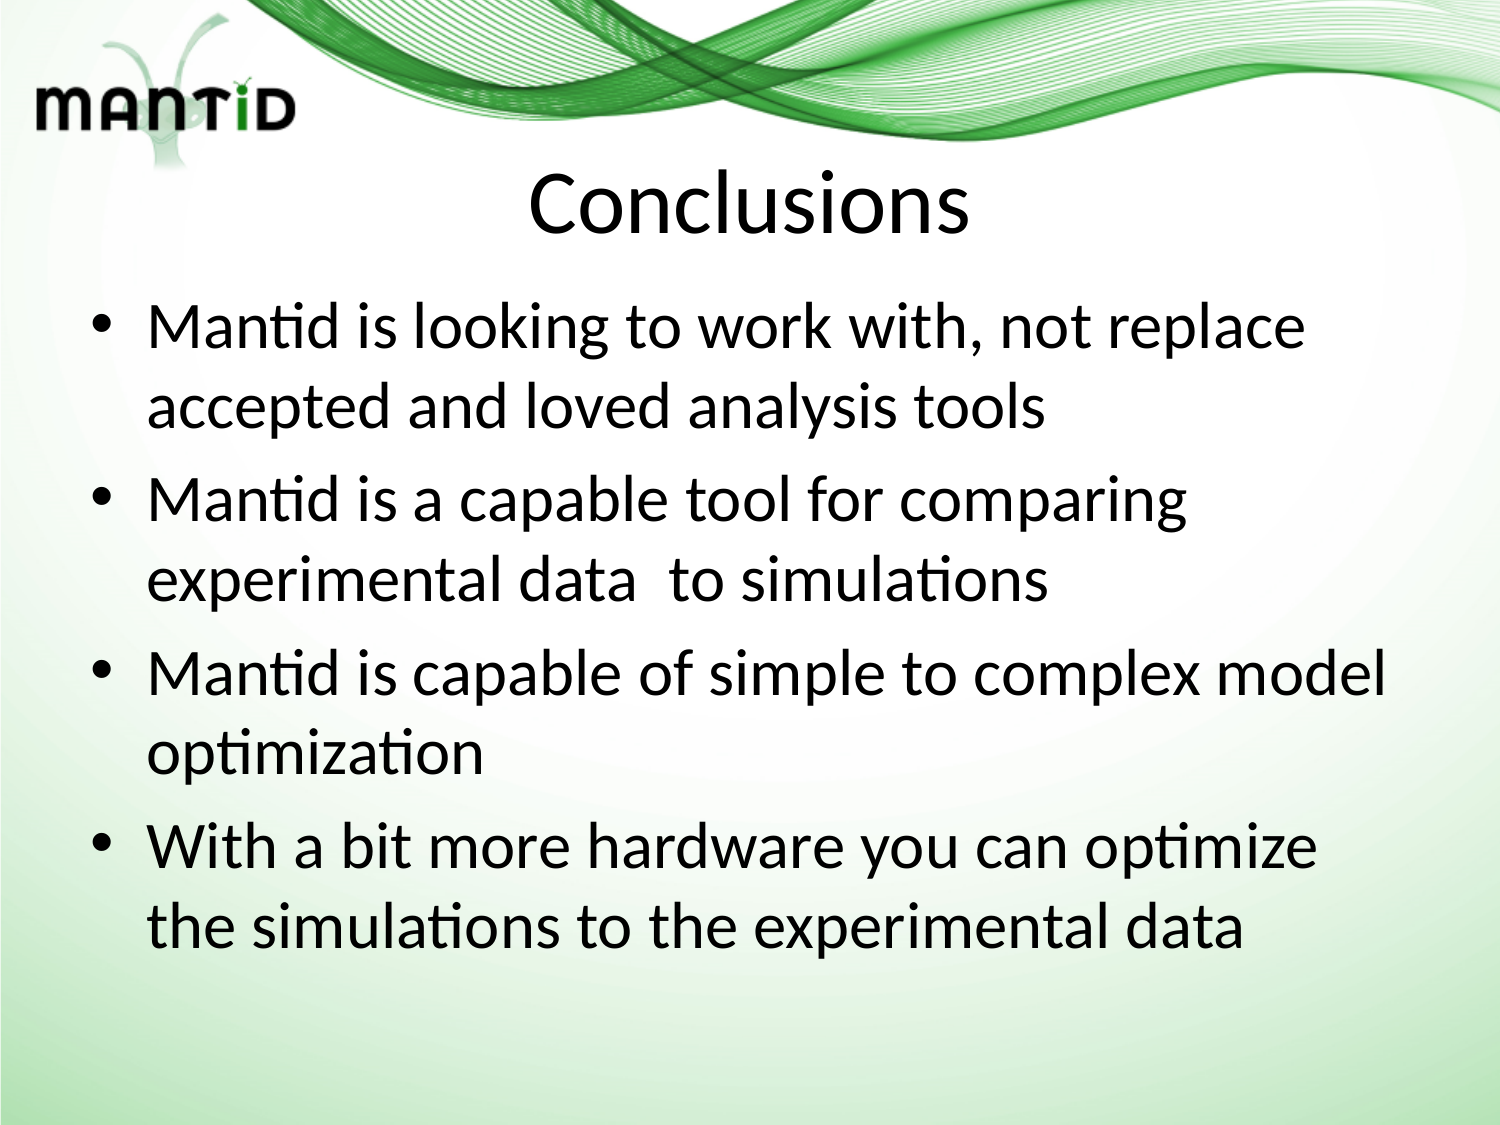

# Conclusions
Mantid is looking to work with, not replace accepted and loved analysis tools
Mantid is a capable tool for comparing experimental data  to simulations
Mantid is capable of simple to complex model optimization
With a bit more hardware you can optimize the simulations to the experimental data